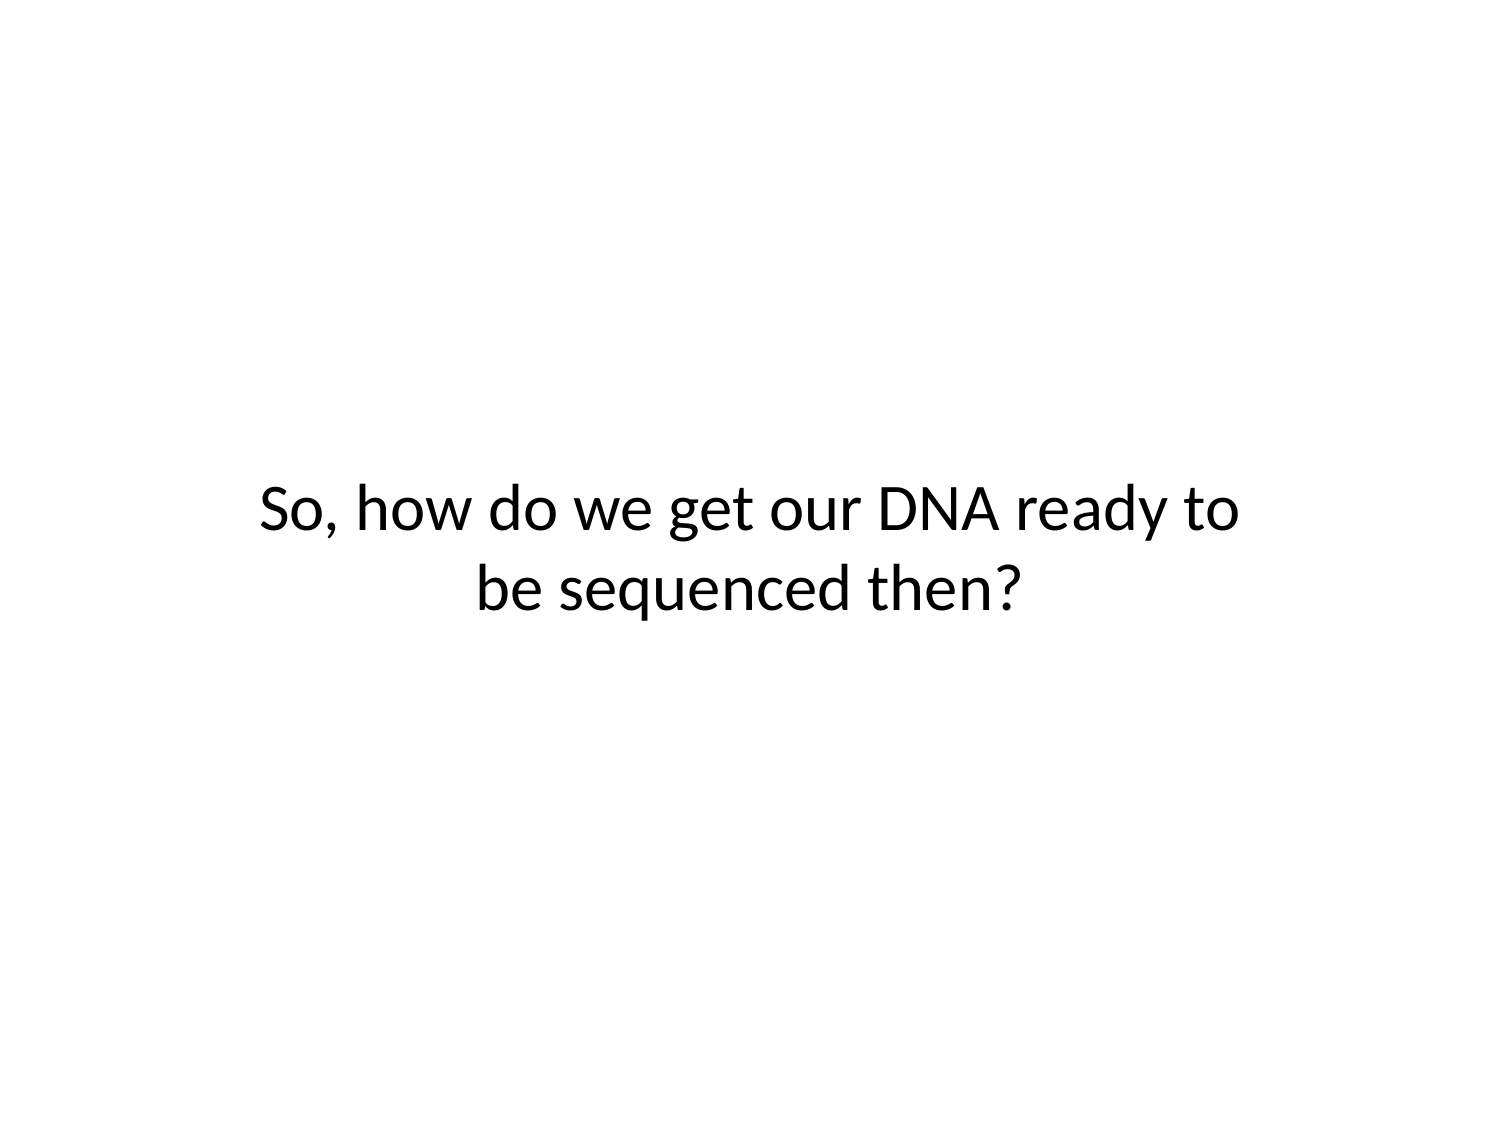

So, how do we get our DNA ready to be sequenced then?